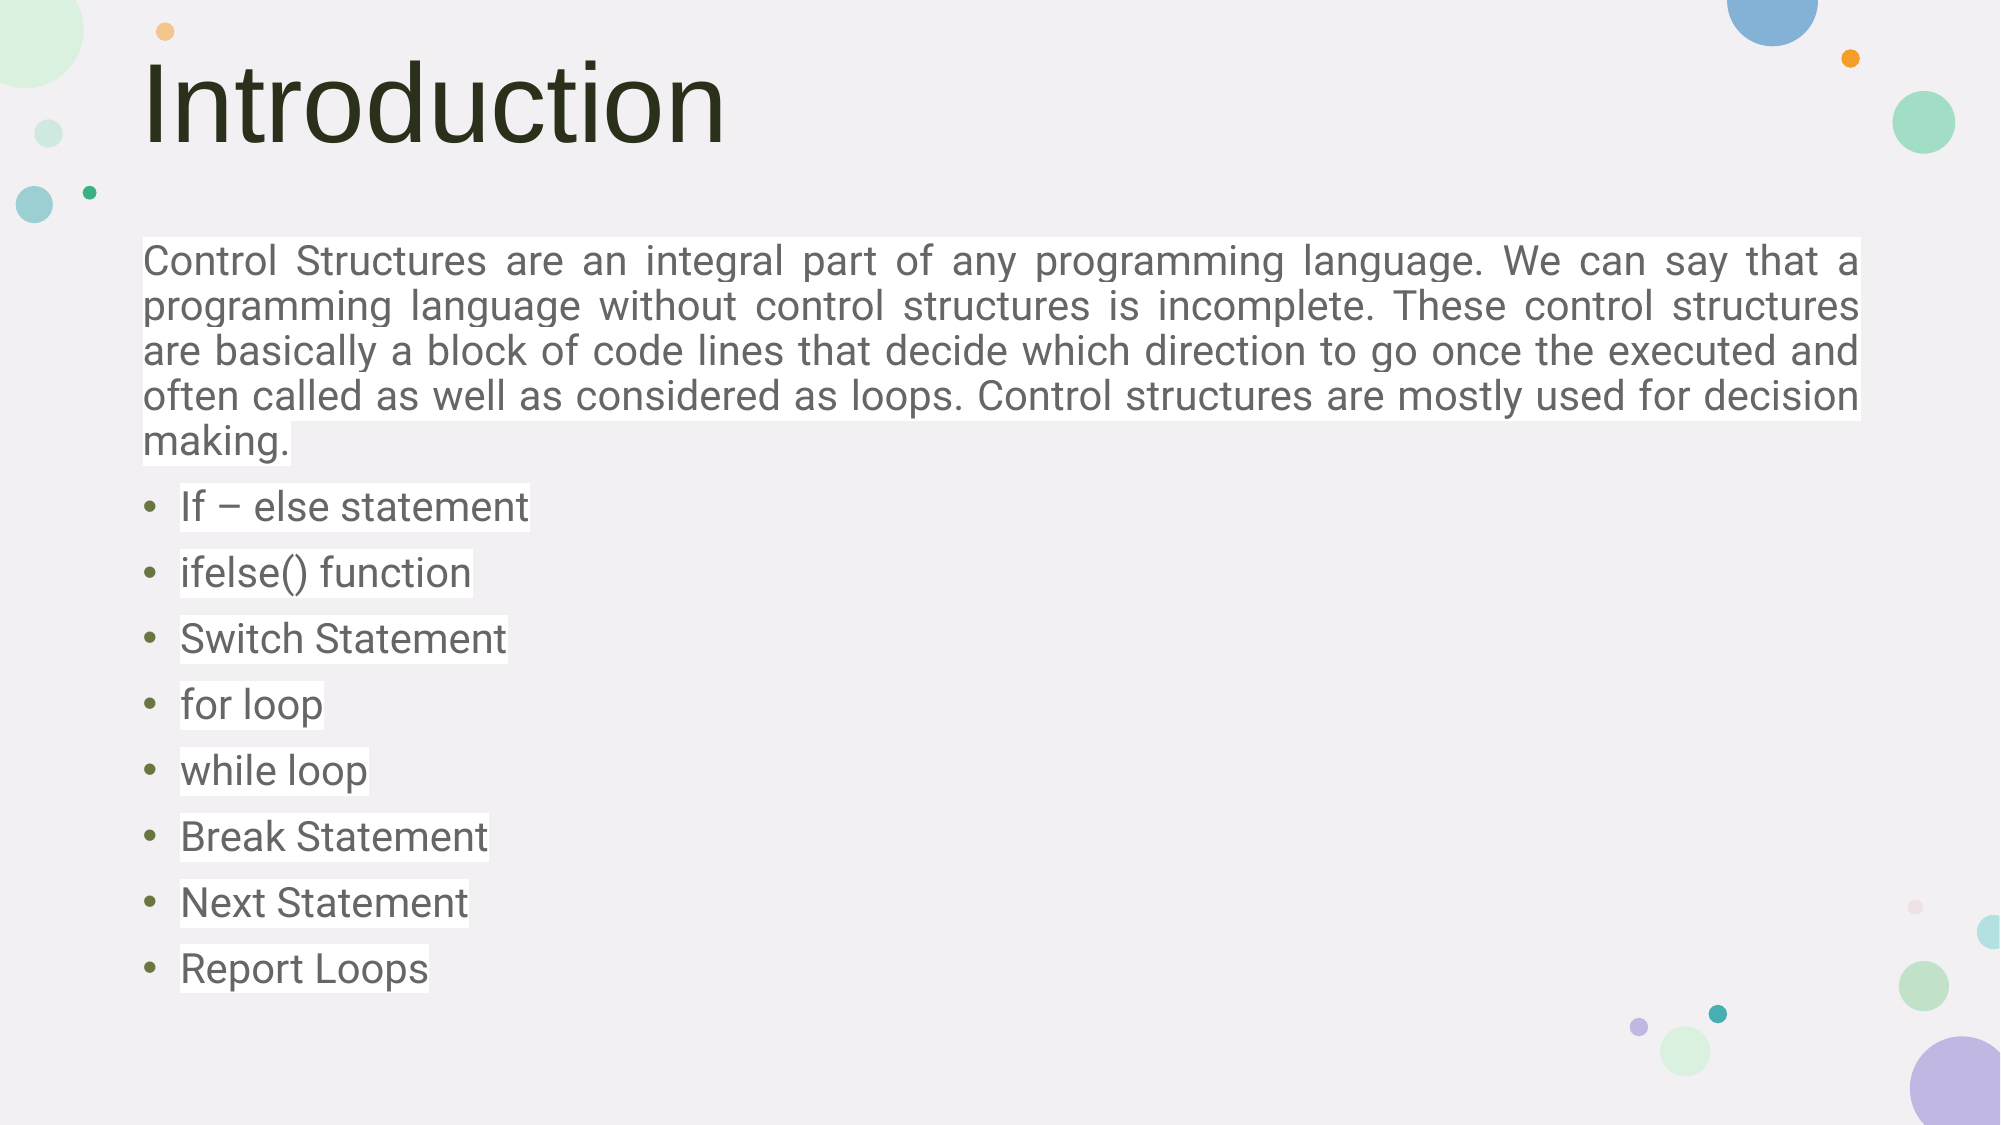

# Introduction
Control Structures are an integral part of any programming language. We can say that a programming language without control structures is incomplete. These control structures are basically a block of code lines that decide which direction to go once the executed and often called as well as considered as loops. Control structures are mostly used for decision making.
If – else statement
ifelse() function
Switch Statement
for loop
while loop
Break Statement
Next Statement
Report Loops